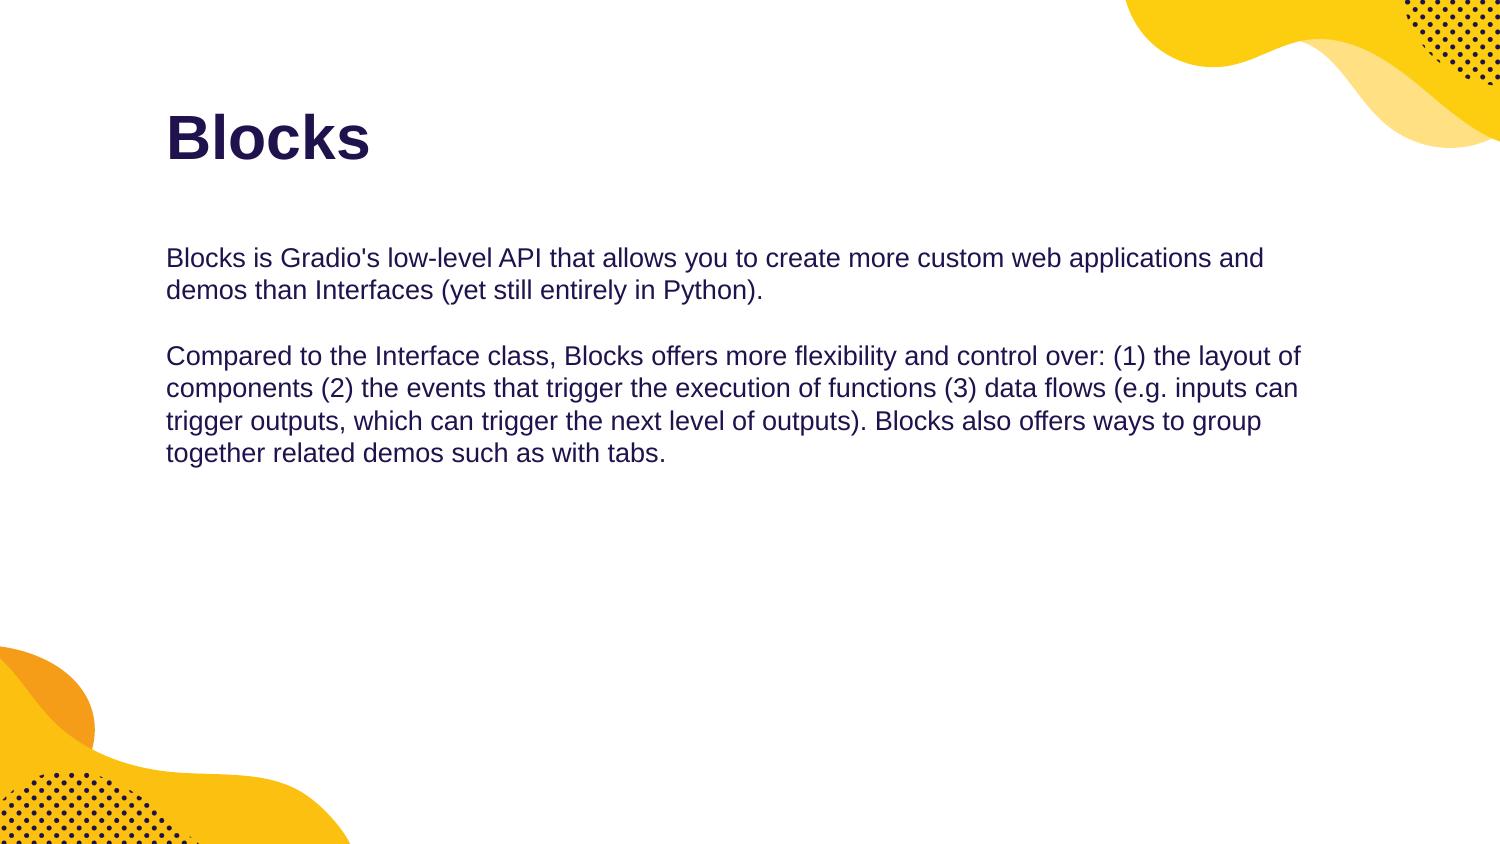

Blocks
Blocks is Gradio's low-level API that allows you to create more custom web applications and demos than Interfaces (yet still entirely in Python).
Compared to the Interface class, Blocks offers more flexibility and control over: (1) the layout of components (2) the events that trigger the execution of functions (3) data flows (e.g. inputs can trigger outputs, which can trigger the next level of outputs). Blocks also offers ways to group together related demos such as with tabs.